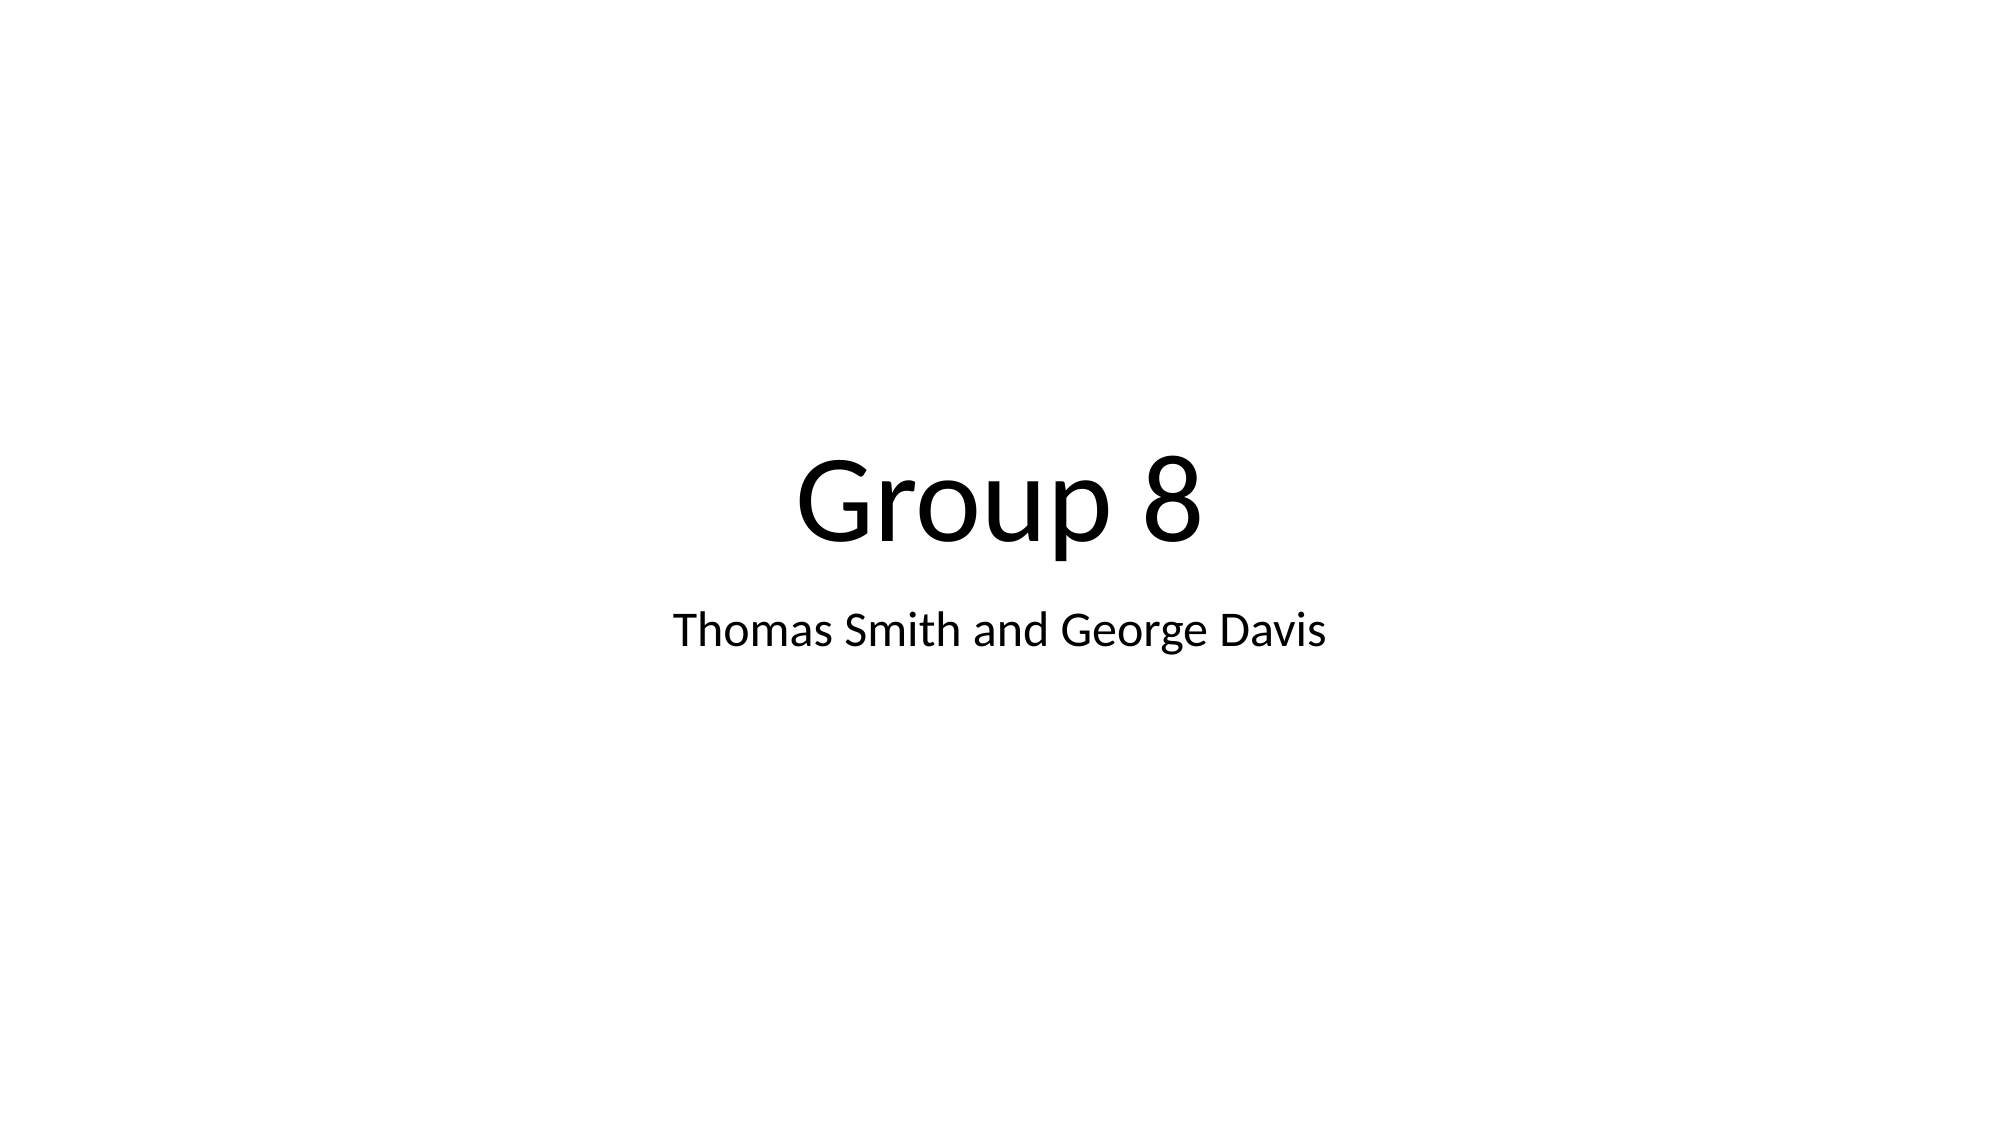

# Group 8
Thomas Smith and George Davis